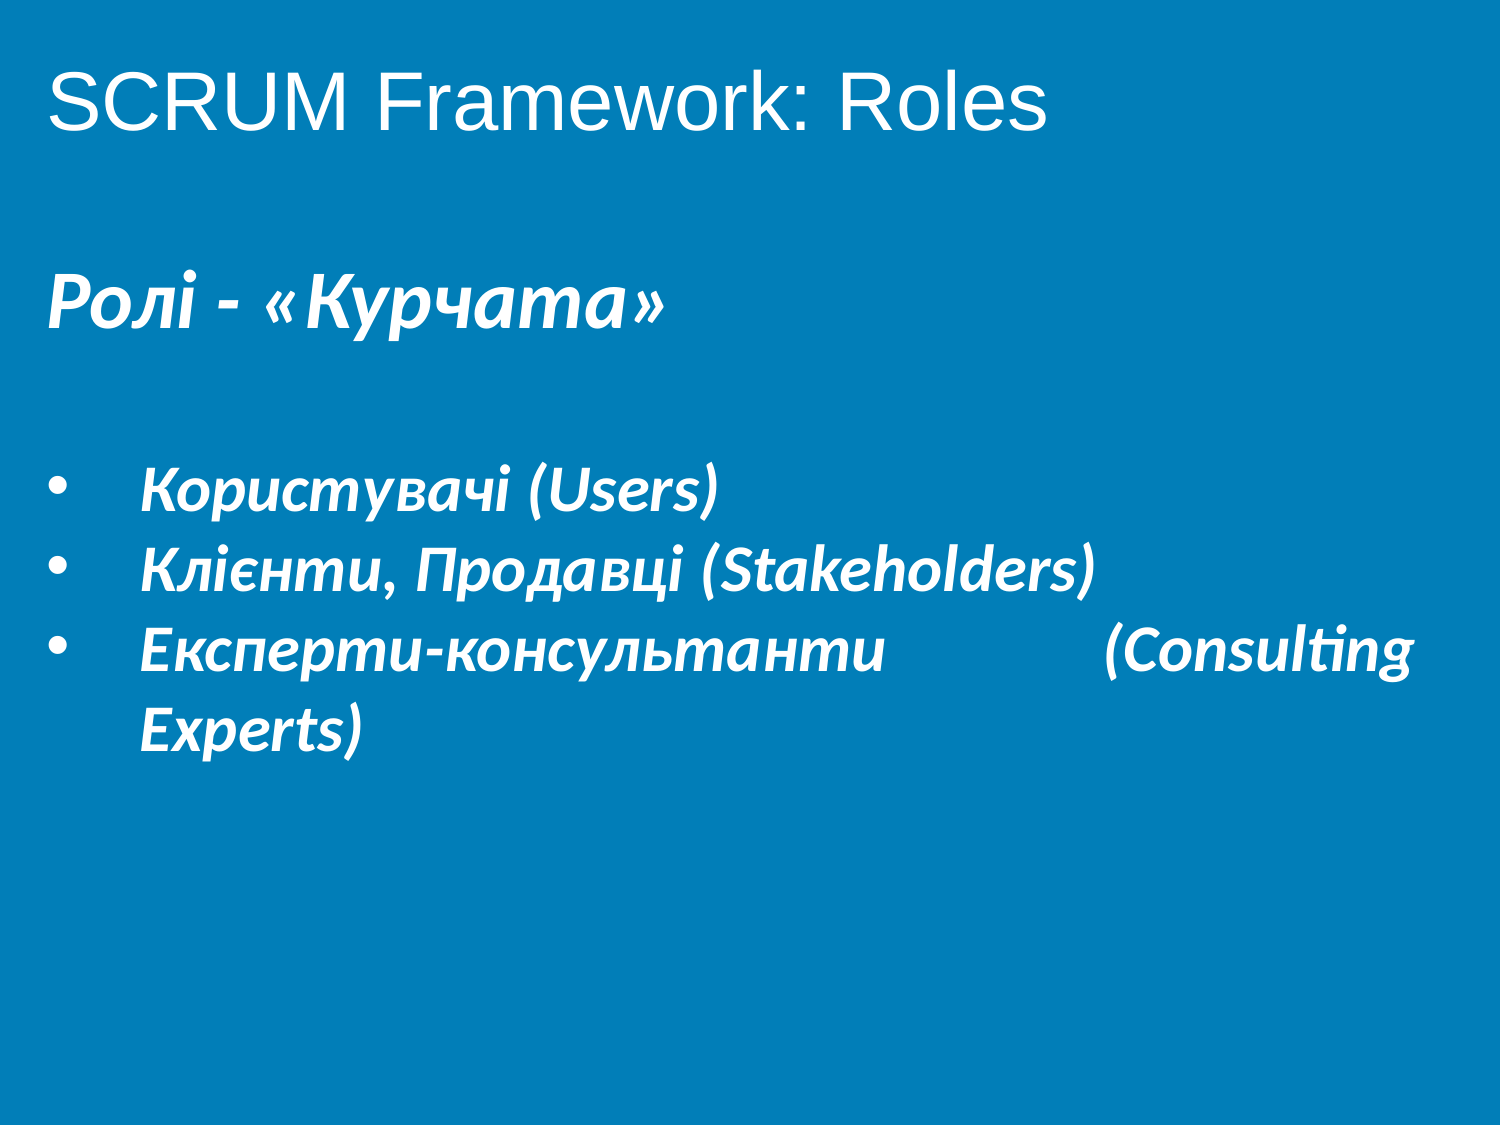

# SCRUM Framework: Roles
Ролі - «Курчата»

Користувачі (Users)
Клієнти, Продавці (Stakeholders)
Експерти-консультанти (Consulting Experts)